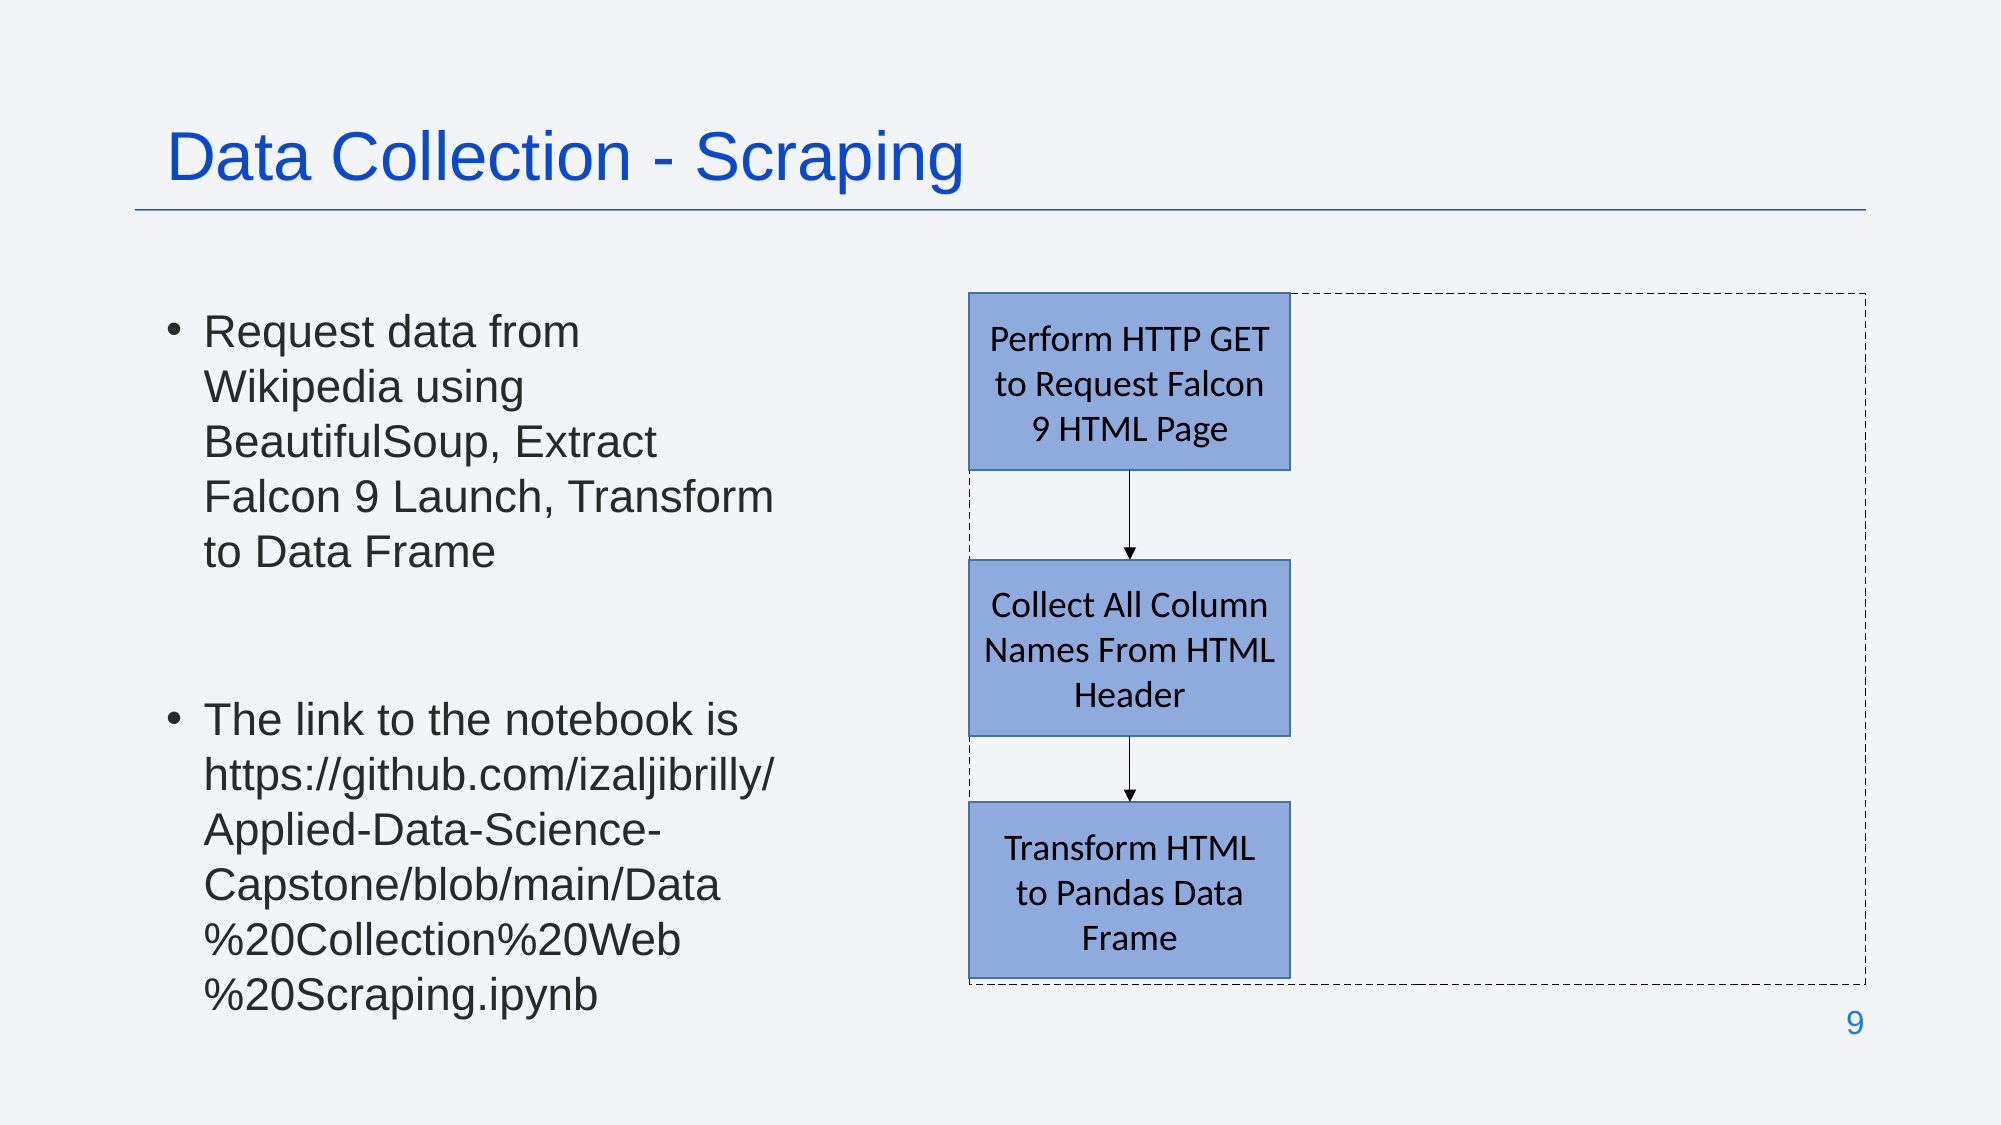

Data Collection - Scraping
Perform HTTP GET to Request Falcon 9 HTML Page
Request data from Wikipedia using BeautifulSoup, Extract Falcon 9 Launch, Transform to Data Frame

The link to the notebook is https://github.com/izaljibrilly/Applied-Data-Science-Capstone/blob/main/Data%20Collection%20Web%20Scraping.ipynb

Collect All Column Names From HTML Header
Transform HTML to Pandas Data Frame
9